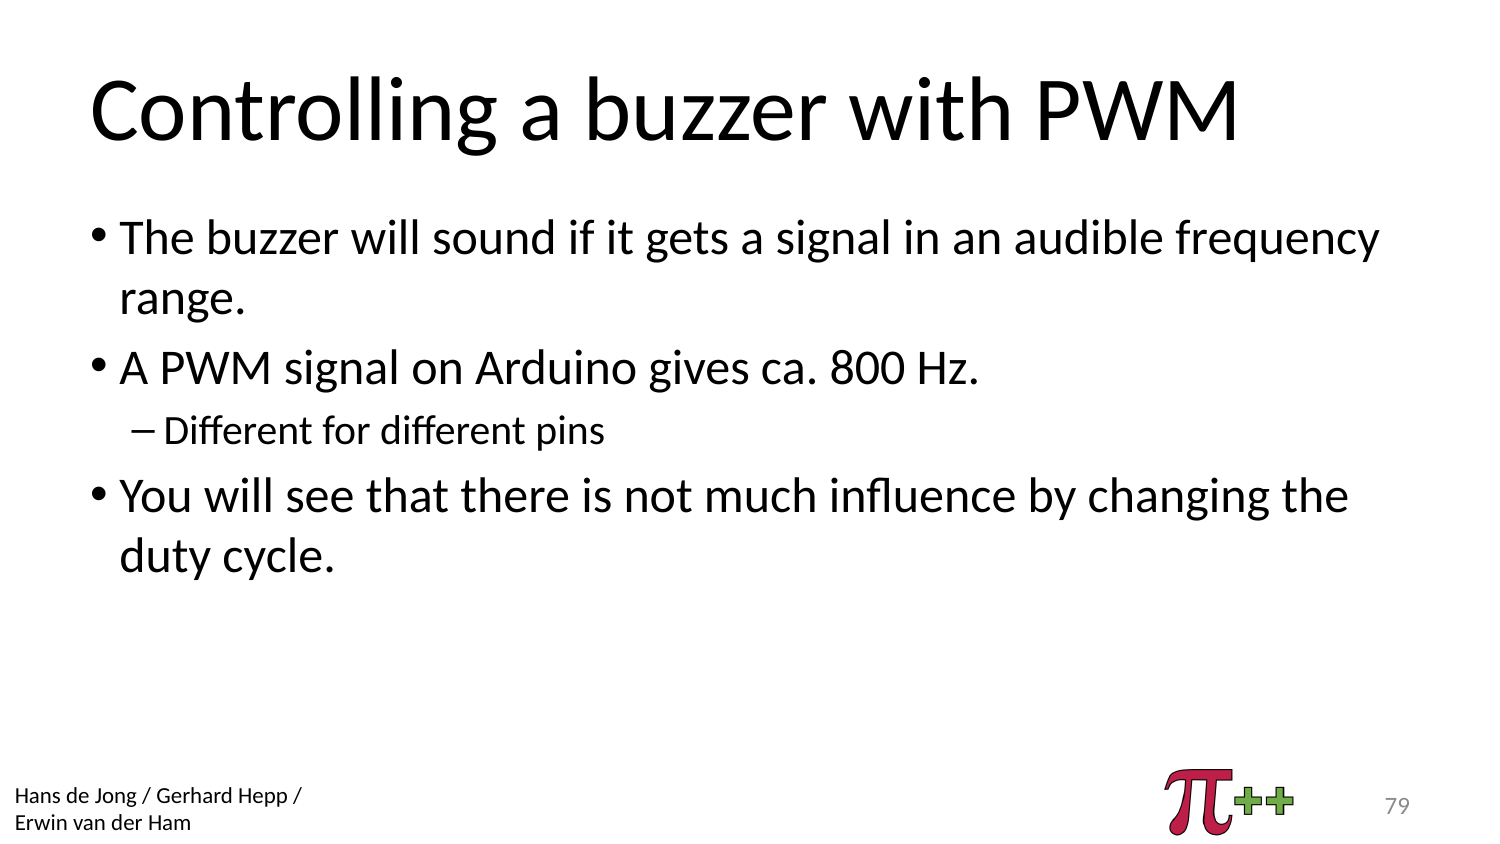

# Controlling a buzzer with PWM
The buzzer will sound if it gets a signal in an audible frequency range.
A PWM signal on Arduino gives ca. 800 Hz.
Different for different pins
You will see that there is not much influence by changing the duty cycle.
79